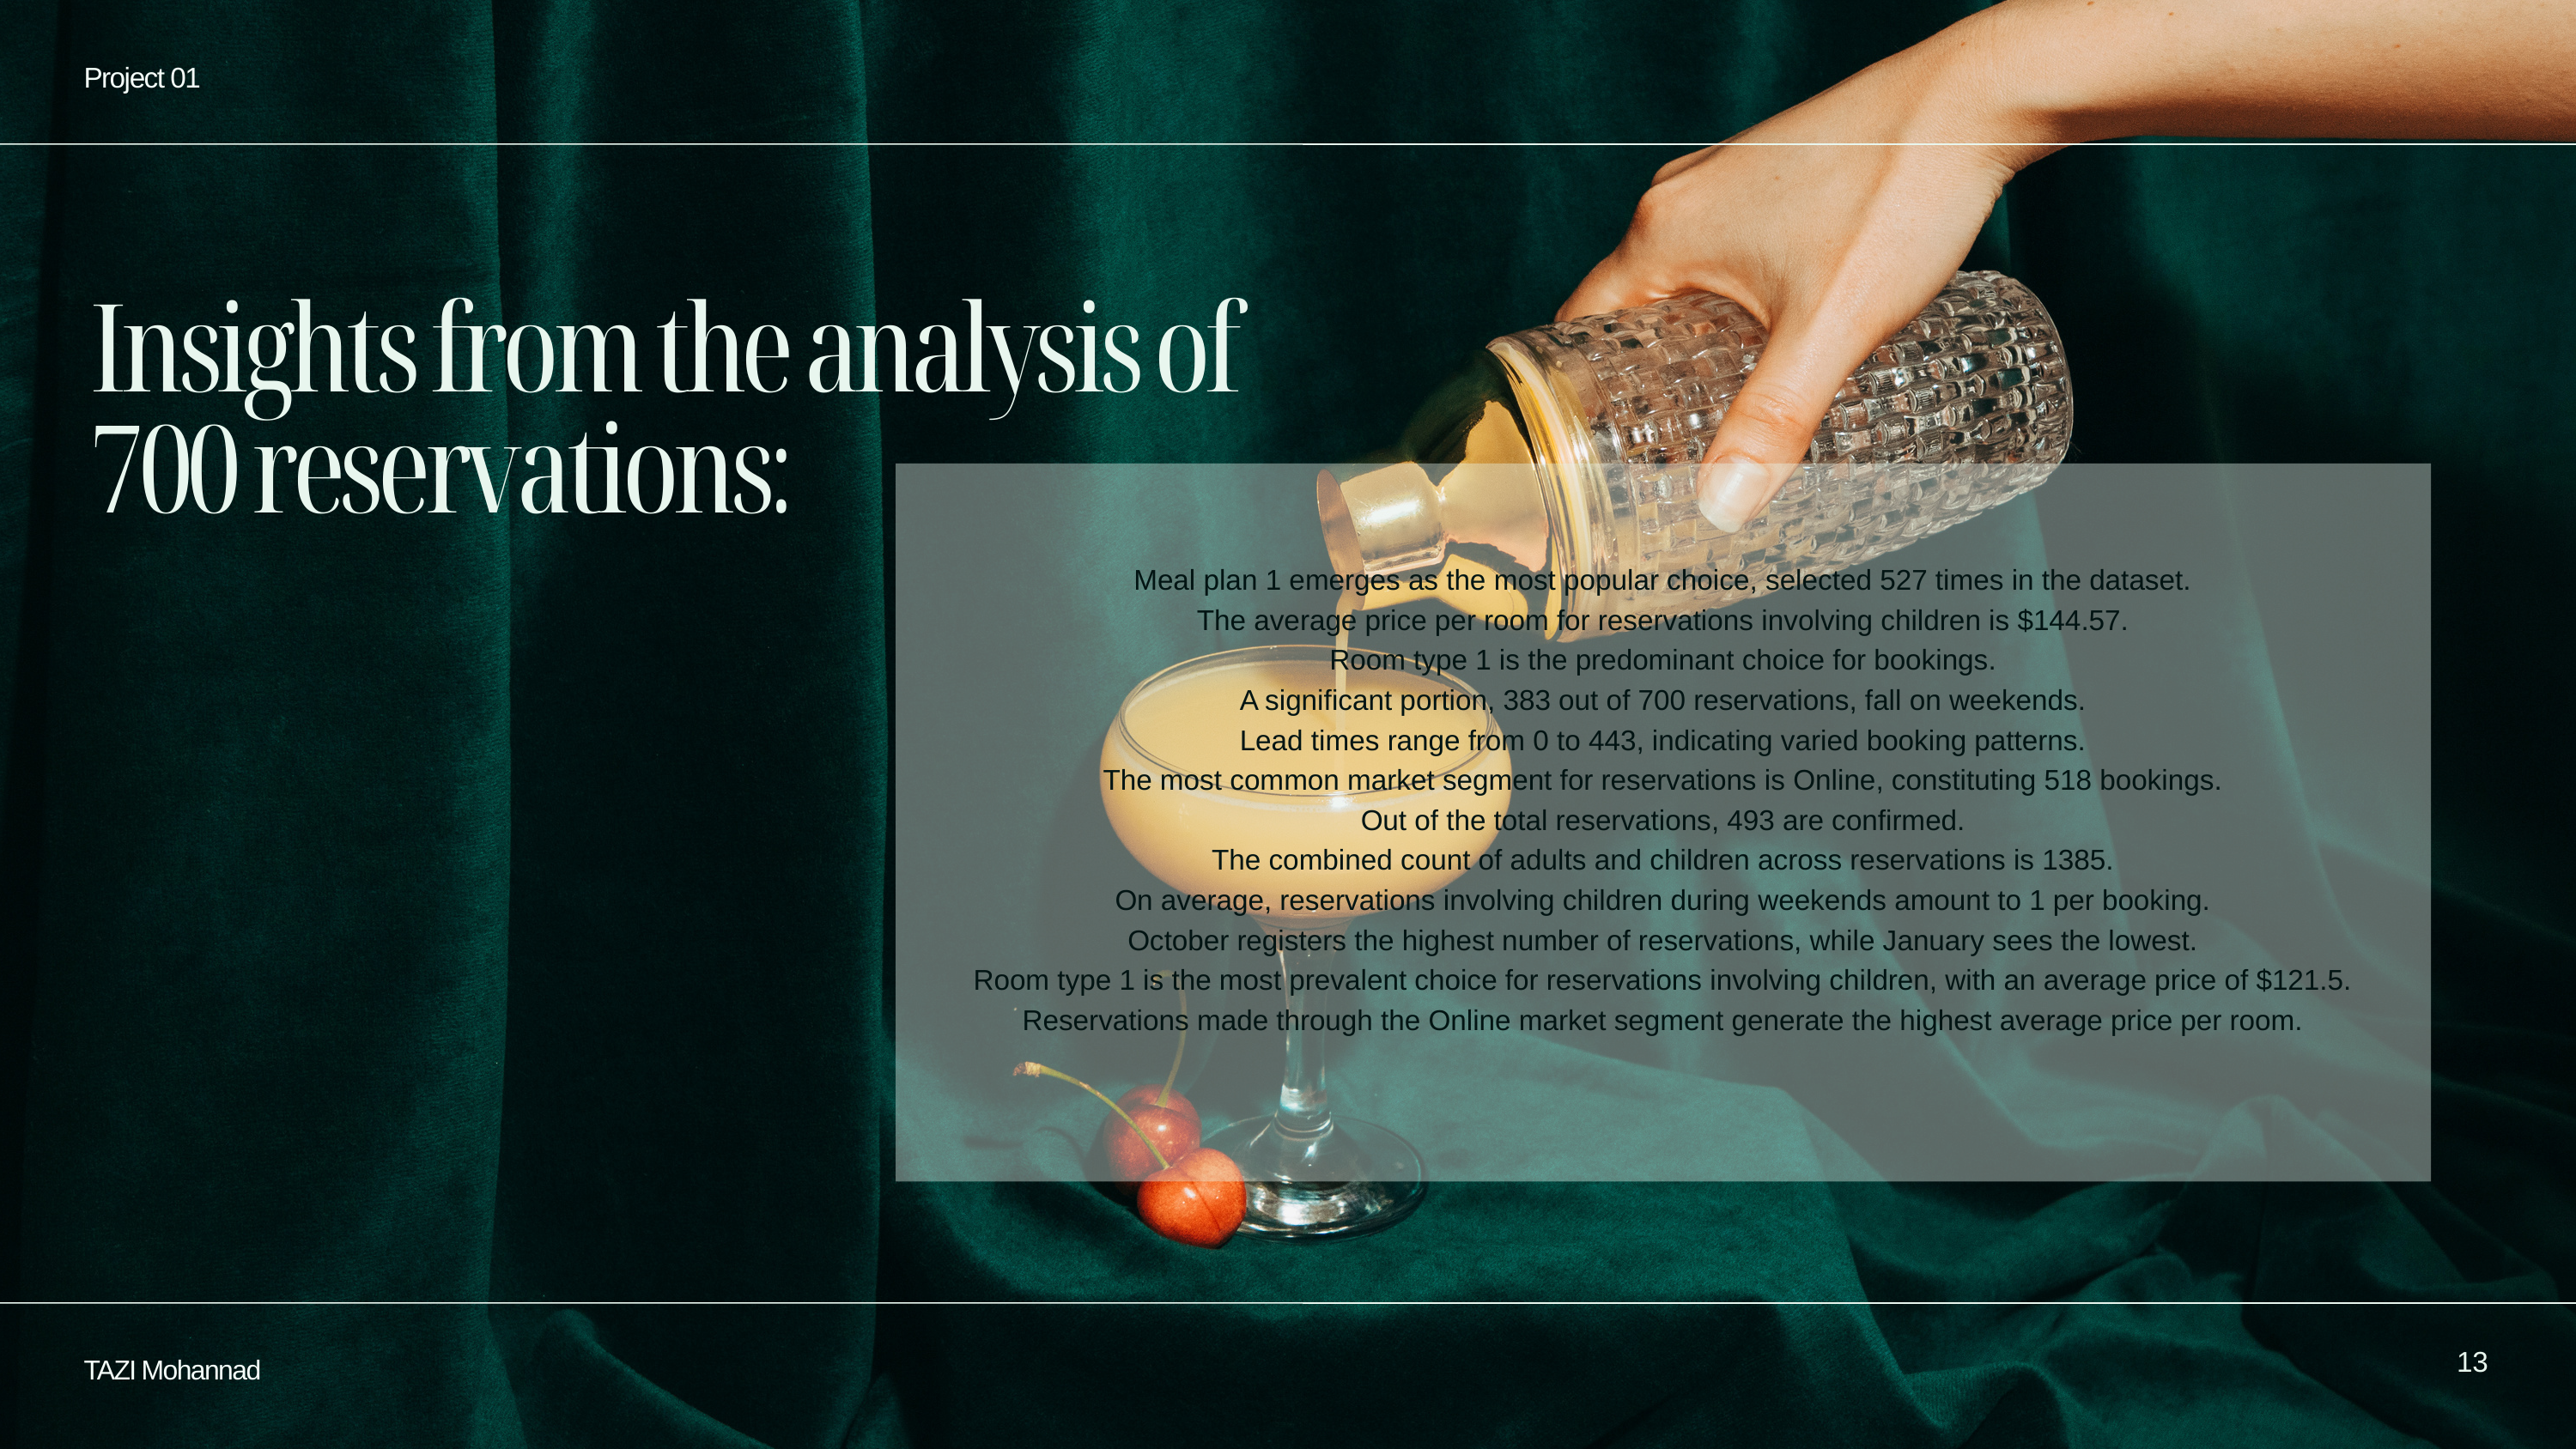

Project 01

Insights from the analysis of  700 reservations:

Meal plan 1 emerges as the most popular choice, selected 527 times in the dataset.
The average price per room for reservations involving children is $144.57.
Room type 1 is the predominant choice for bookings.
A significant portion, 383 out of 700 reservations, fall on weekends.
Lead times range from 0 to 443, indicating varied booking patterns.
The most common market segment for reservations is Online, constituting 518 bookings.
Out of the total reservations, 493 are confirmed.
The combined count of adults and children across reservations is 1385.
On average, reservations involving children during weekends amount to 1 per booking.
October registers the highest number of reservations, while January sees the lowest.
Room type 1 is the most prevalent choice for reservations involving children, with an average price of $121.5.
Reservations made through the Online market segment generate the highest average price per room.

13
TAZI Mohannad